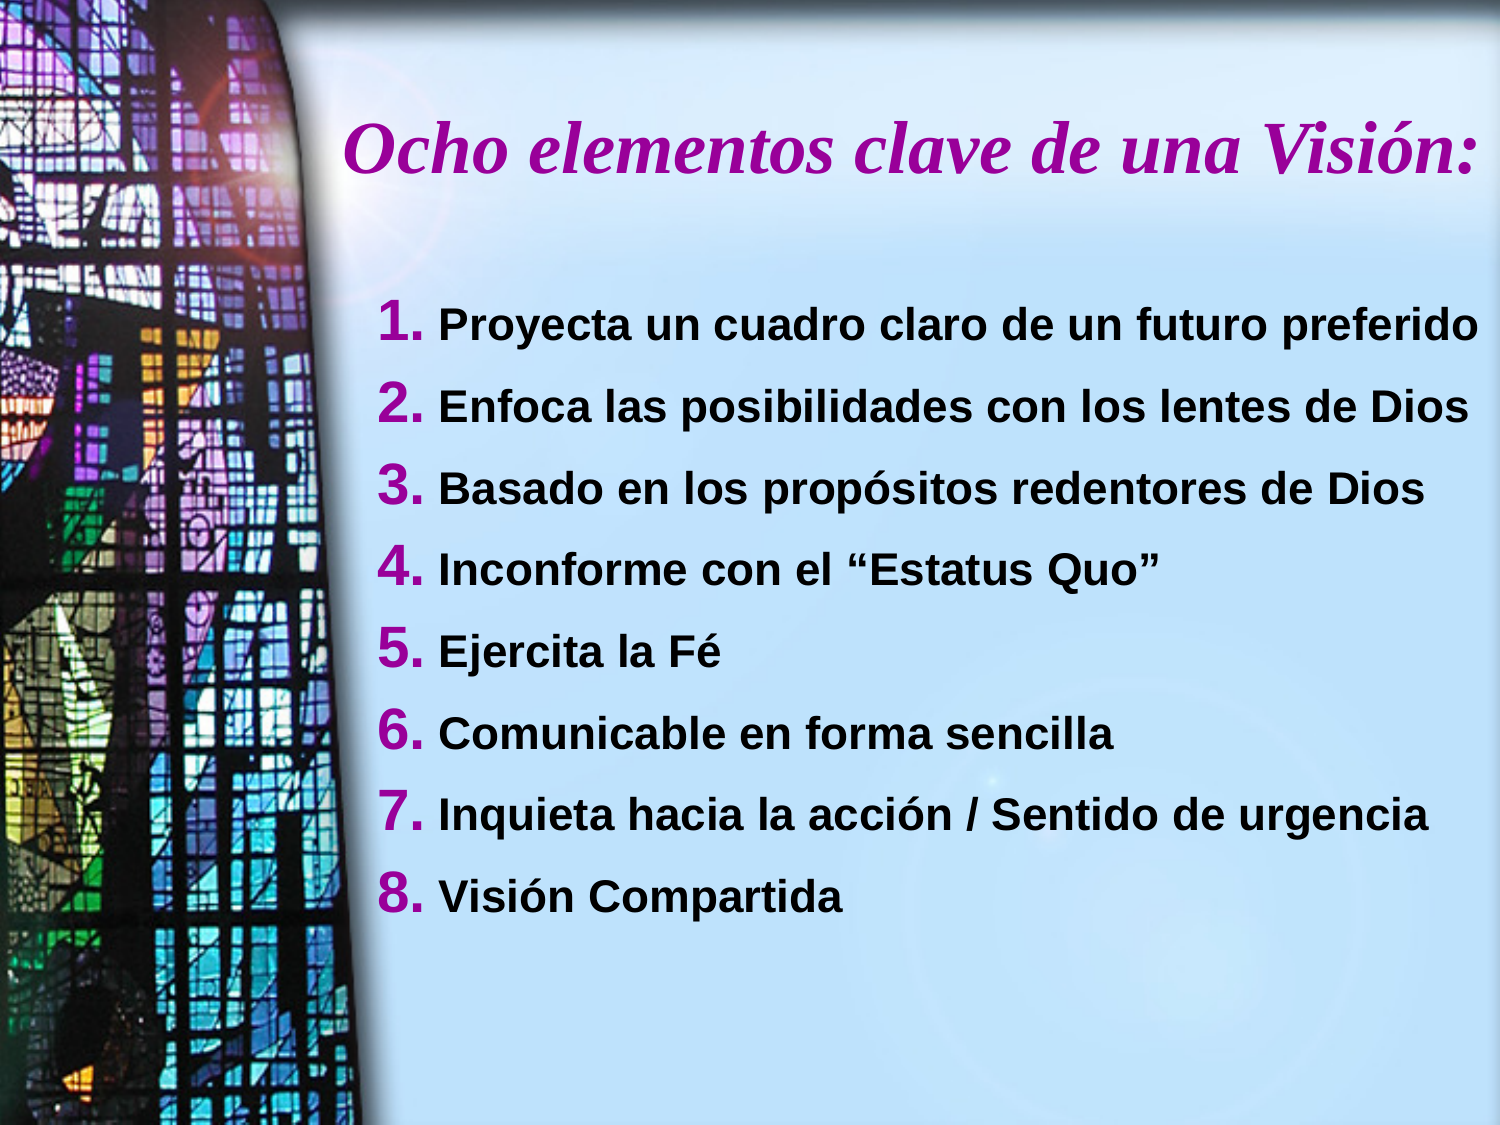

# Ocho elementos clave de una Visión:
1. Proyecta un cuadro claro de un futuro preferido
2. Enfoca las posibilidades con los lentes de Dios
3. Basado en los propósitos redentores de Dios
4. Inconforme con el “Estatus Quo”
5. Ejercita la Fé
6. Comunicable en forma sencilla
7. Inquieta hacia la acción / Sentido de urgencia
8. Visión Compartida